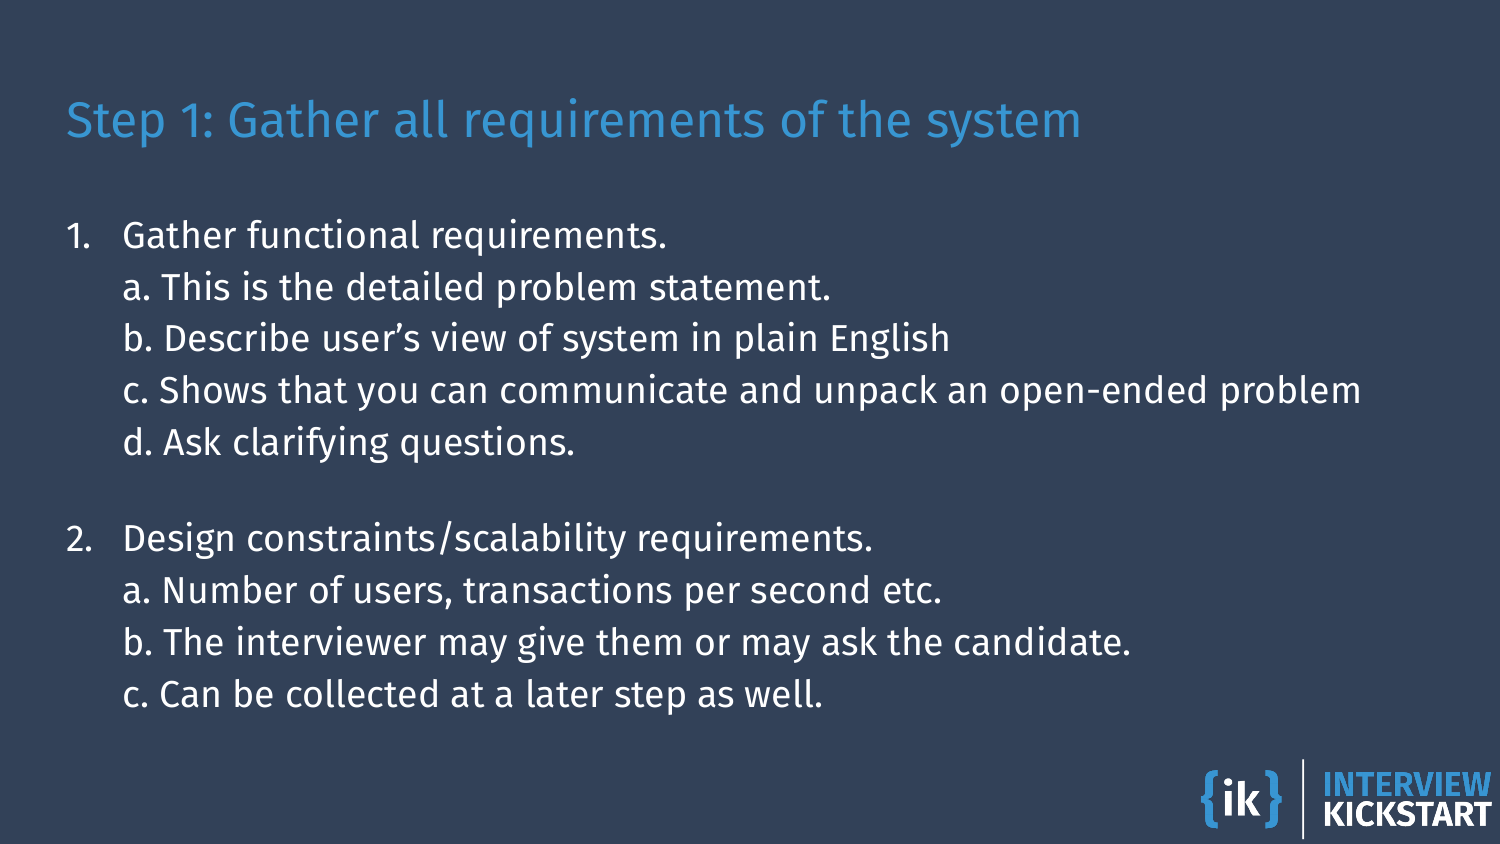

# Step 1: Gather all requirements of the system
Gather functional requirements.
a. This is the detailed problem statement.
b. Describe user’s view of system in plain English
c. Shows that you can communicate and unpack an open-ended problem
d. Ask clarifying questions.
Design constraints/scalability requirements.
a. Number of users, transactions per second etc.
b. The interviewer may give them or may ask the candidate.
c. Can be collected at a later step as well.